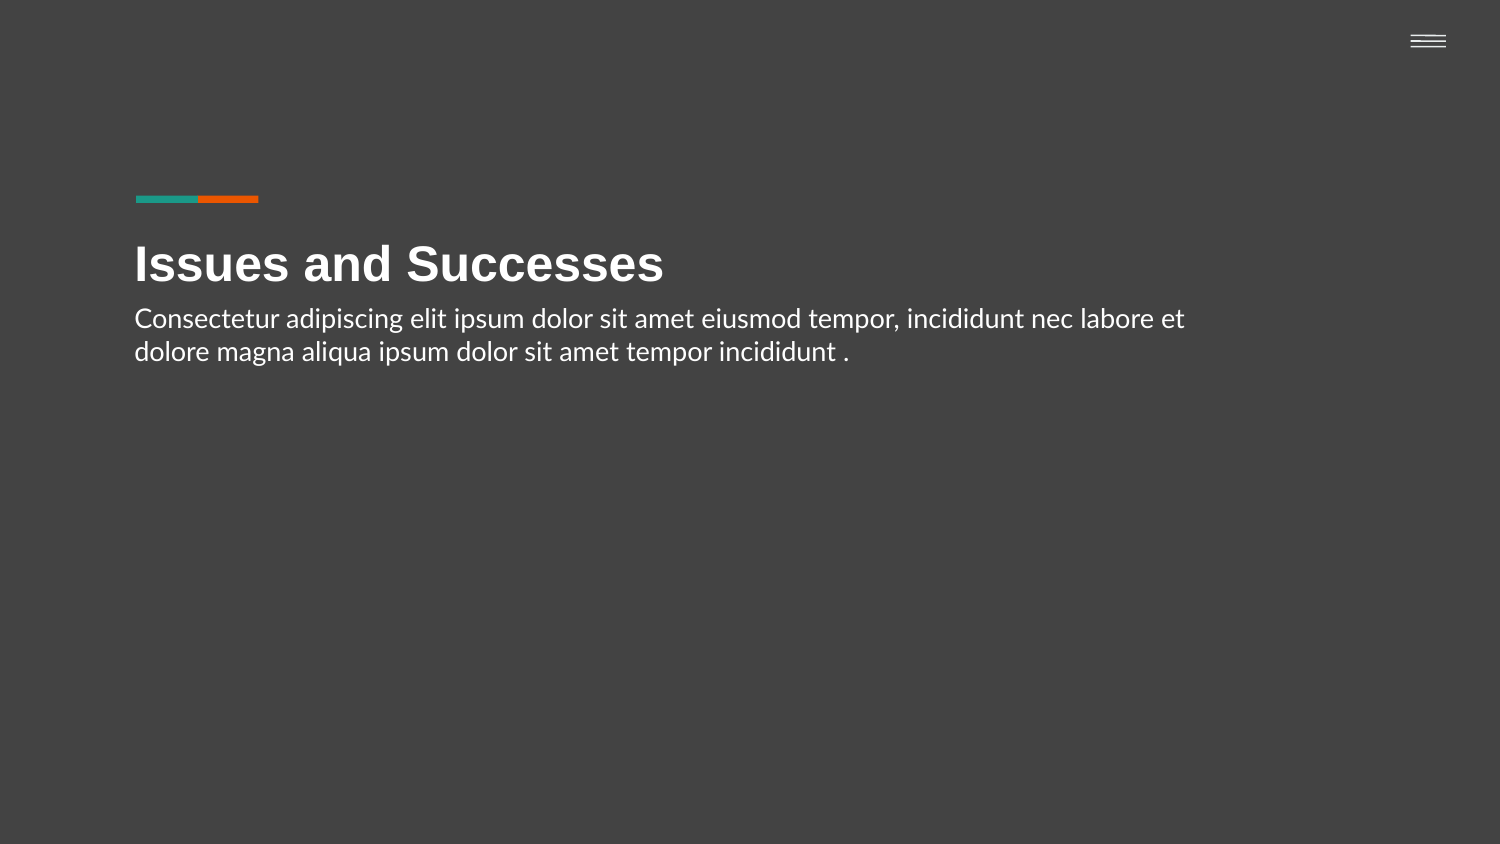

Issues and Successes
Consectetur adipiscing elit ipsum dolor sit amet eiusmod tempor, incididunt nec labore et dolore magna aliqua ipsum dolor sit amet tempor incididunt .